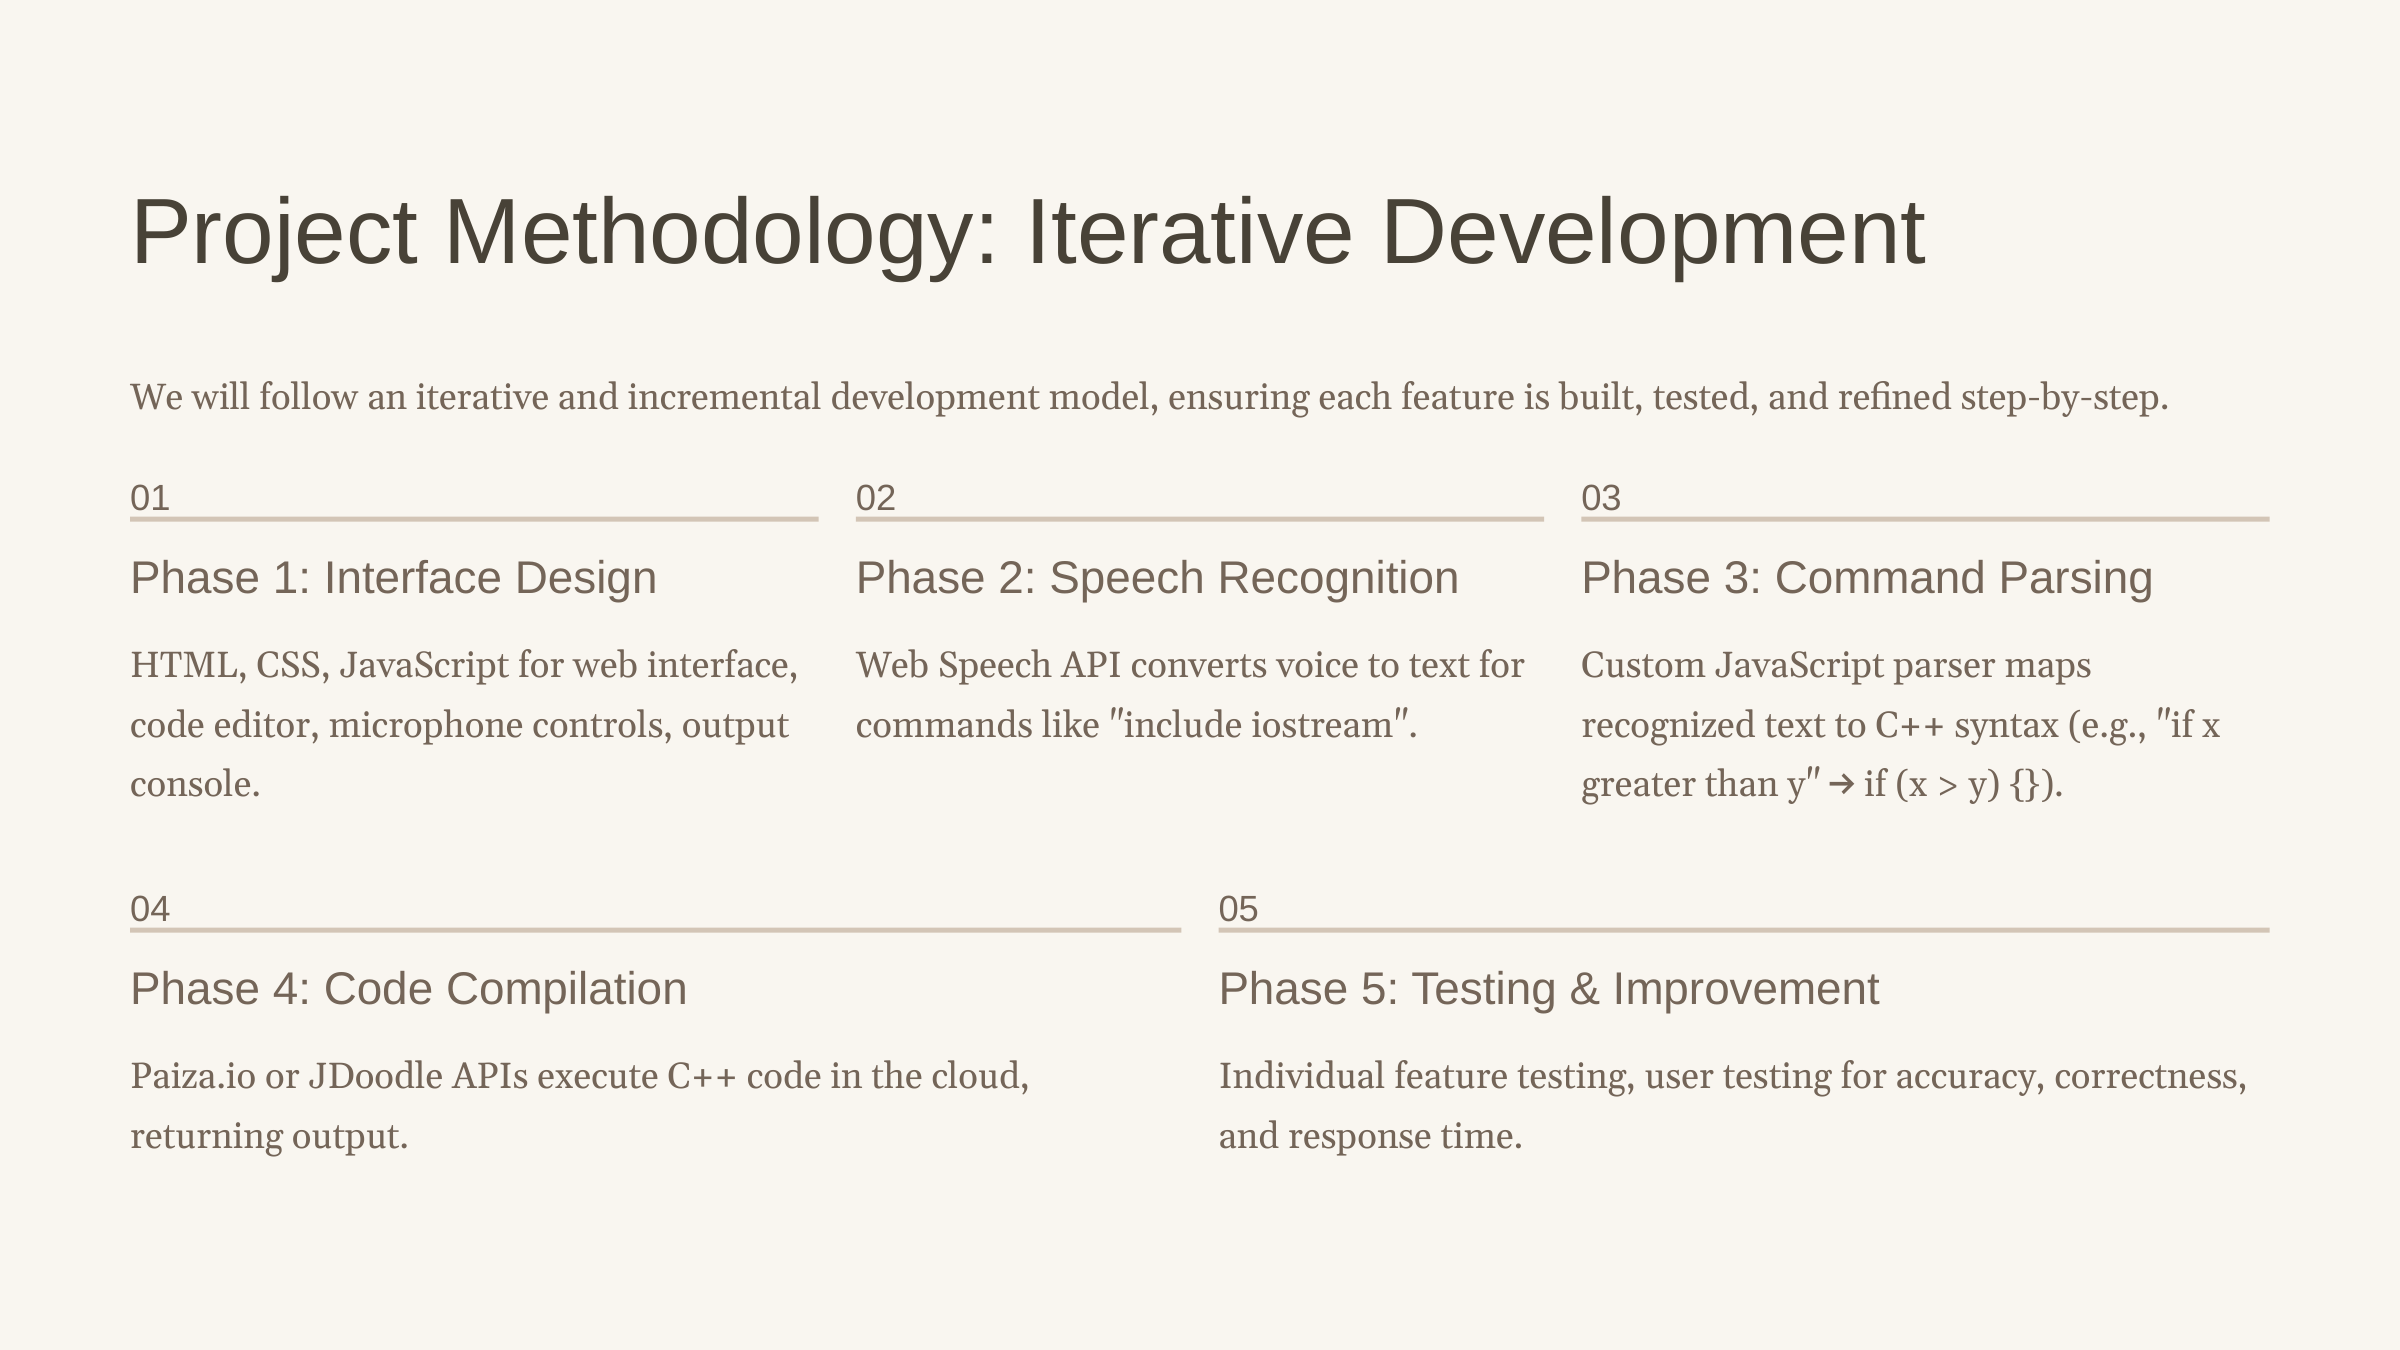

Project Methodology: Iterative Development
We will follow an iterative and incremental development model, ensuring each feature is built, tested, and refined step-by-step.
01
02
03

Phase 1: Interface Design
Phase 2: Speech Recognition
Phase 3: Command Parsing
HTML, CSS, JavaScript for web interface, code editor, microphone controls, output console.
Web Speech API converts voice to text for commands like "include iostream".
Custom JavaScript parser maps recognized text to C++ syntax (e.g., "if x greater than y" → if (x > y) {}).
04
05

Phase 4: Code Compilation
Phase 5: Testing & Improvement
Paiza.io or JDoodle APIs execute C++ code in the cloud, returning output.
Individual feature testing, user testing for accuracy, correctness, and response time.